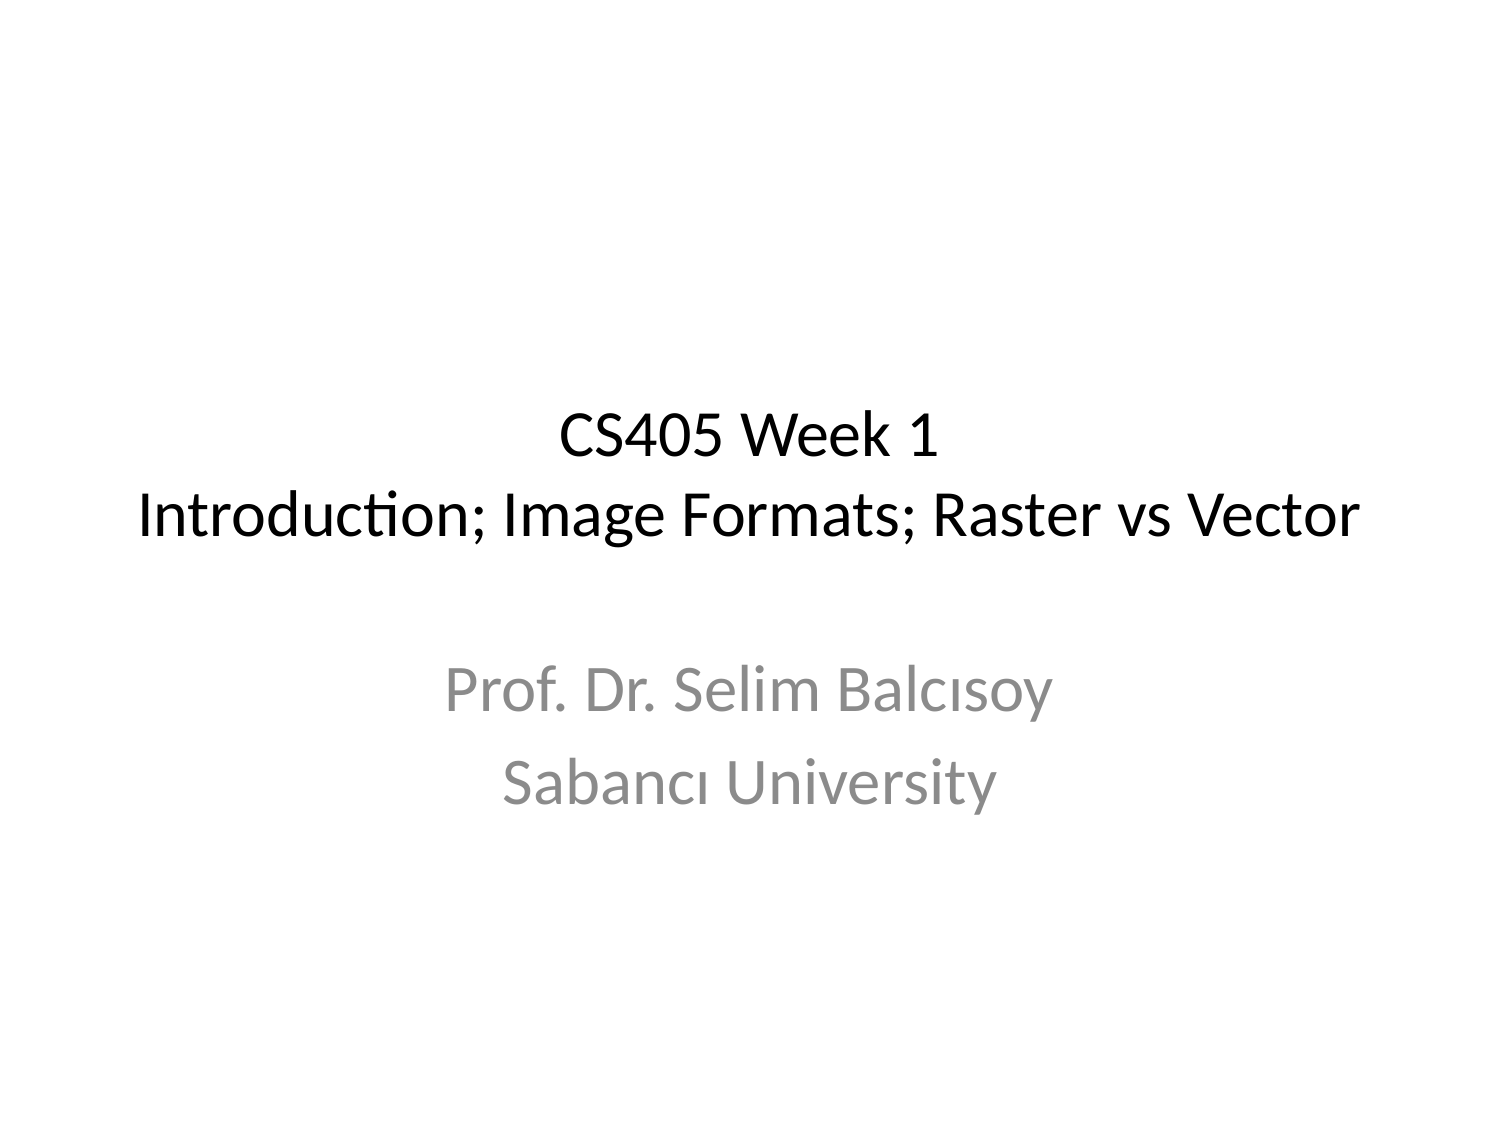

# CS405 Week 1
Introduction; Image Formats; Raster vs Vector
Prof. Dr. Selim Balcısoy
Sabancı University